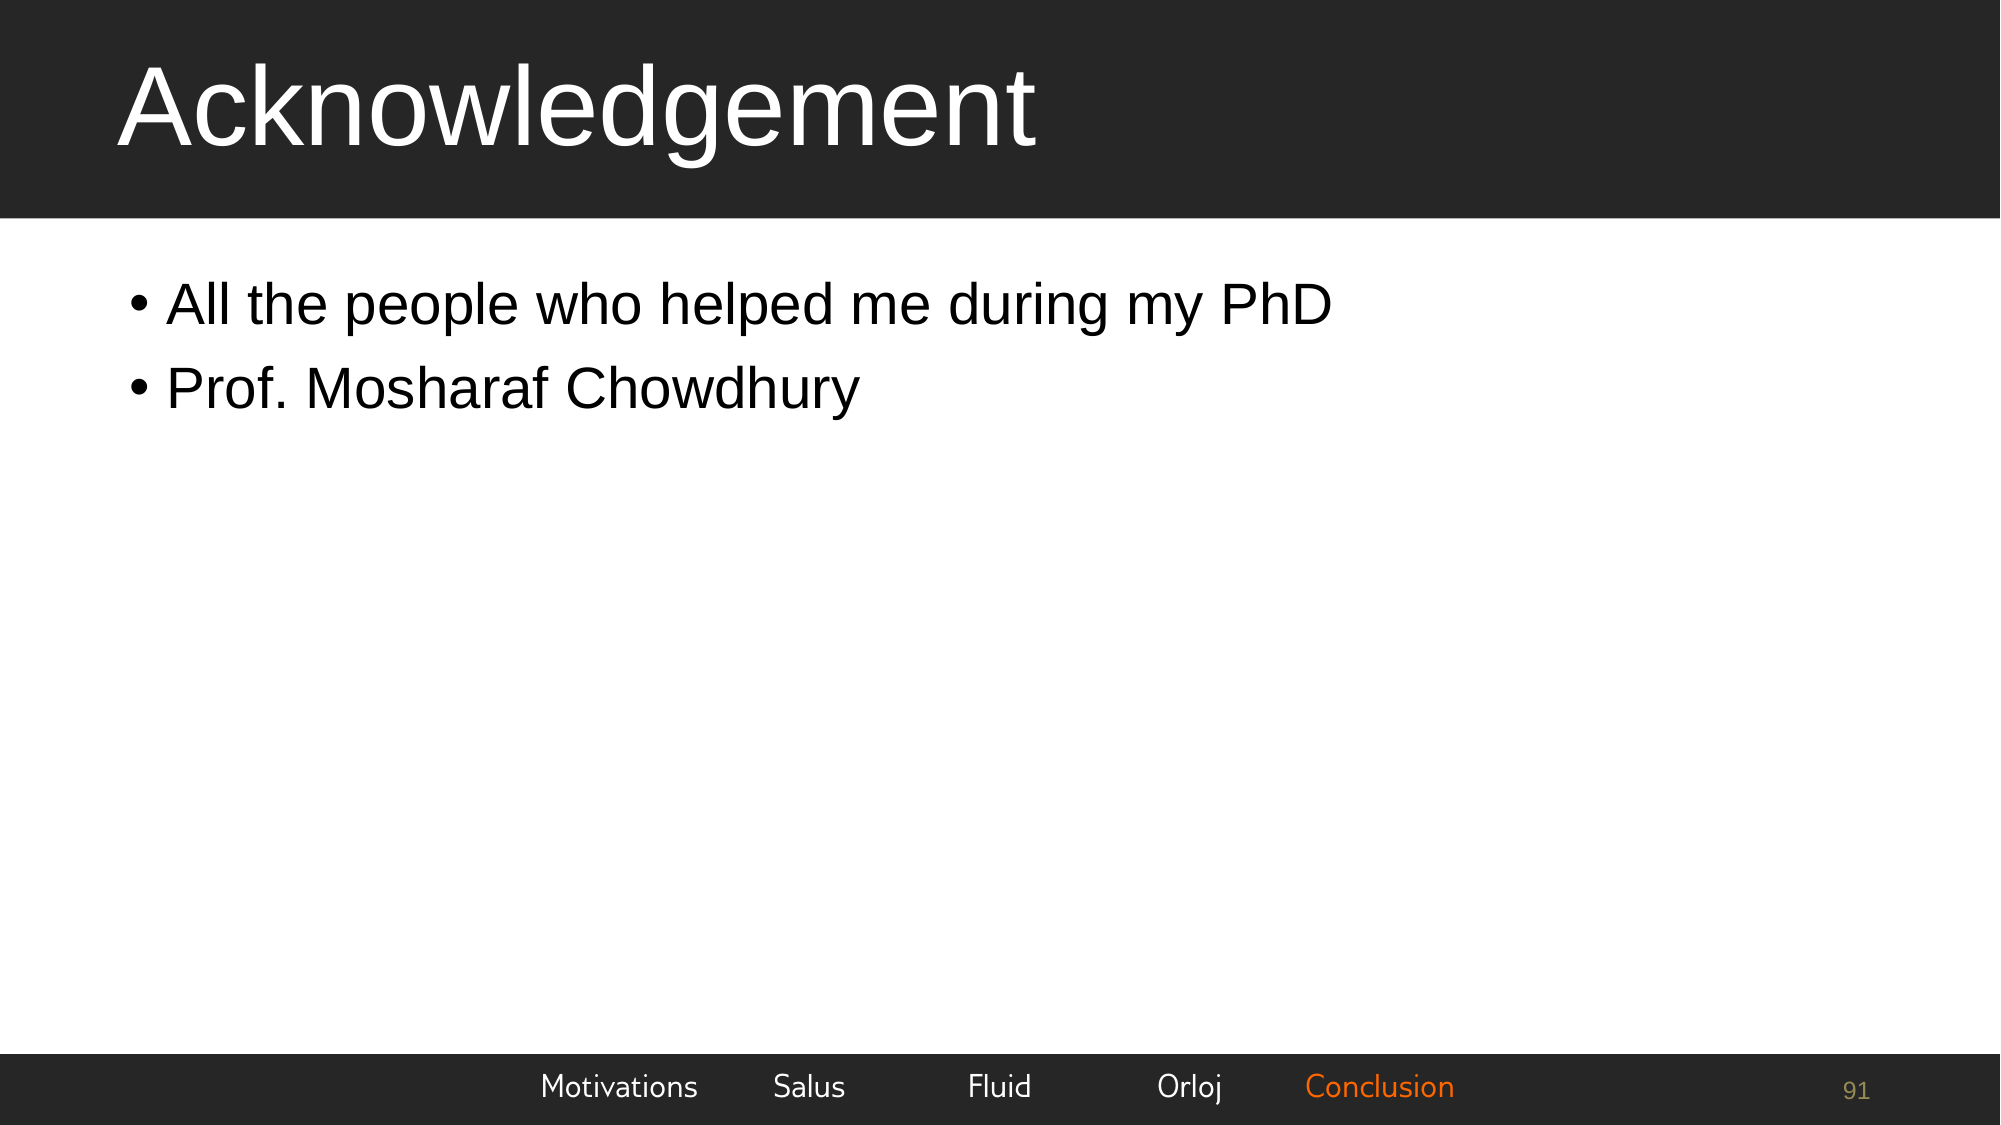

# Acknowledgement
All the people who helped me during my PhD
Prof. Mosharaf Chowdhury
| Motivations | Salus | Fluid | Orloj | Conclusion |
| --- | --- | --- | --- | --- |
91